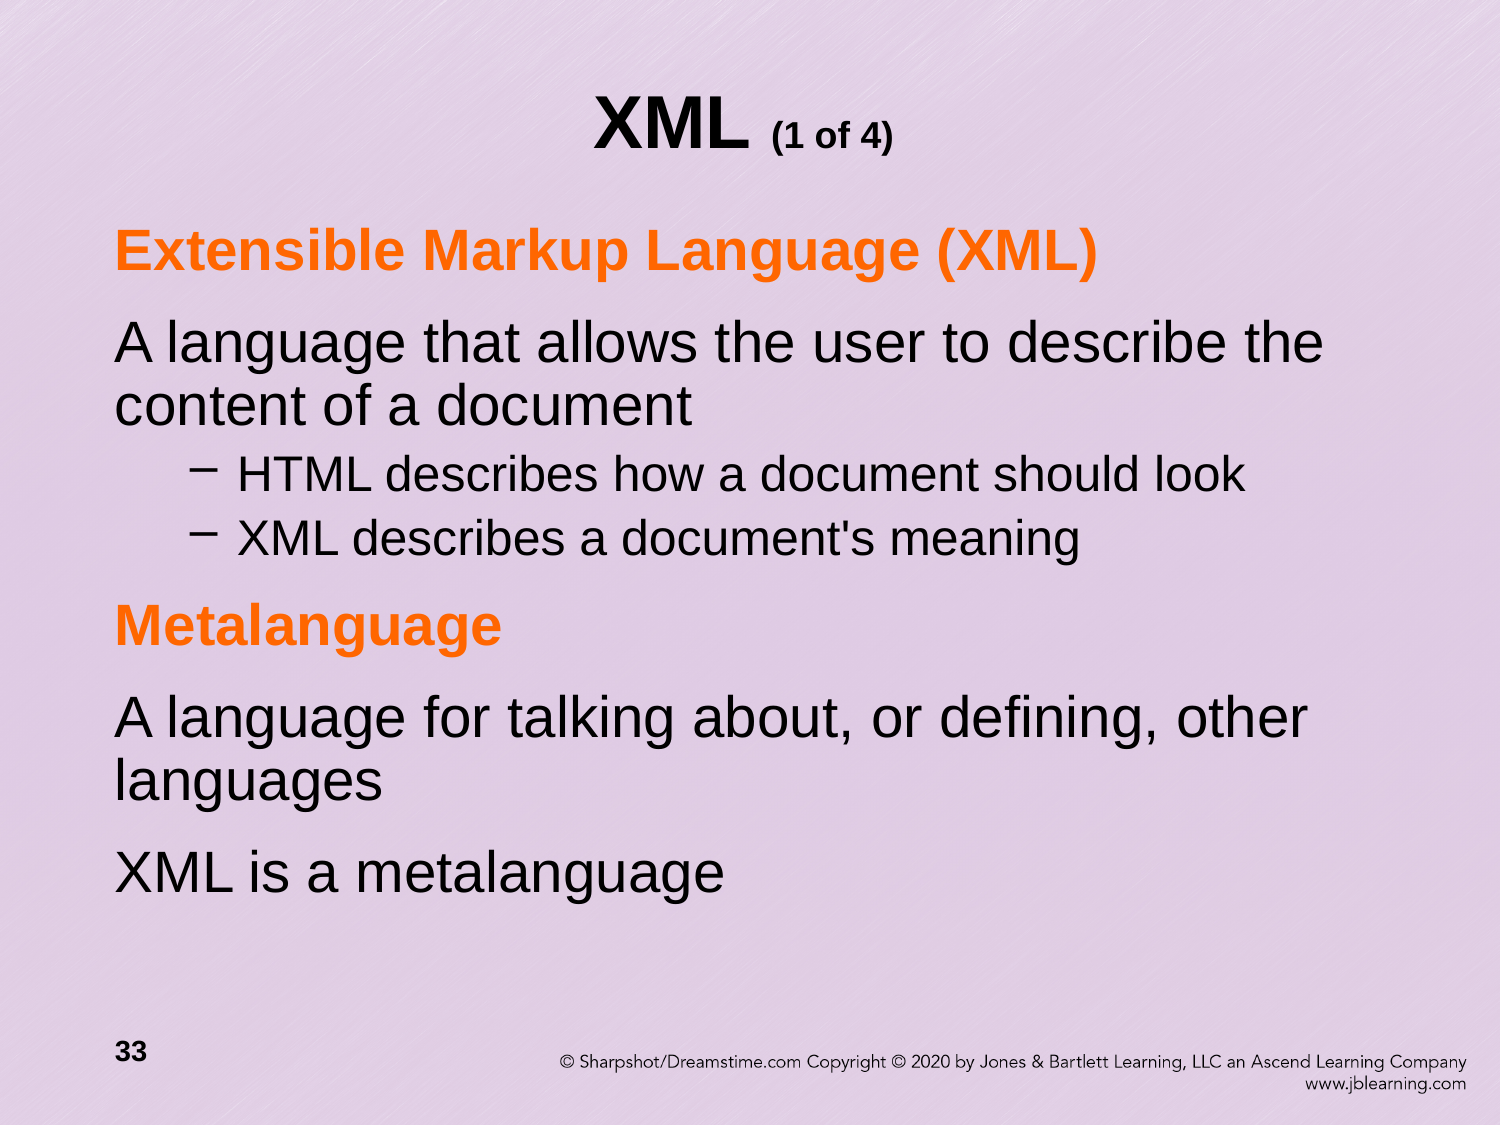

# XML (1 of 4)
Extensible Markup Language (XML)
A language that allows the user to describe the content of a document
HTML describes how a document should look
XML describes a document's meaning
Metalanguage
A language for talking about, or defining, other languages
XML is a metalanguage
33